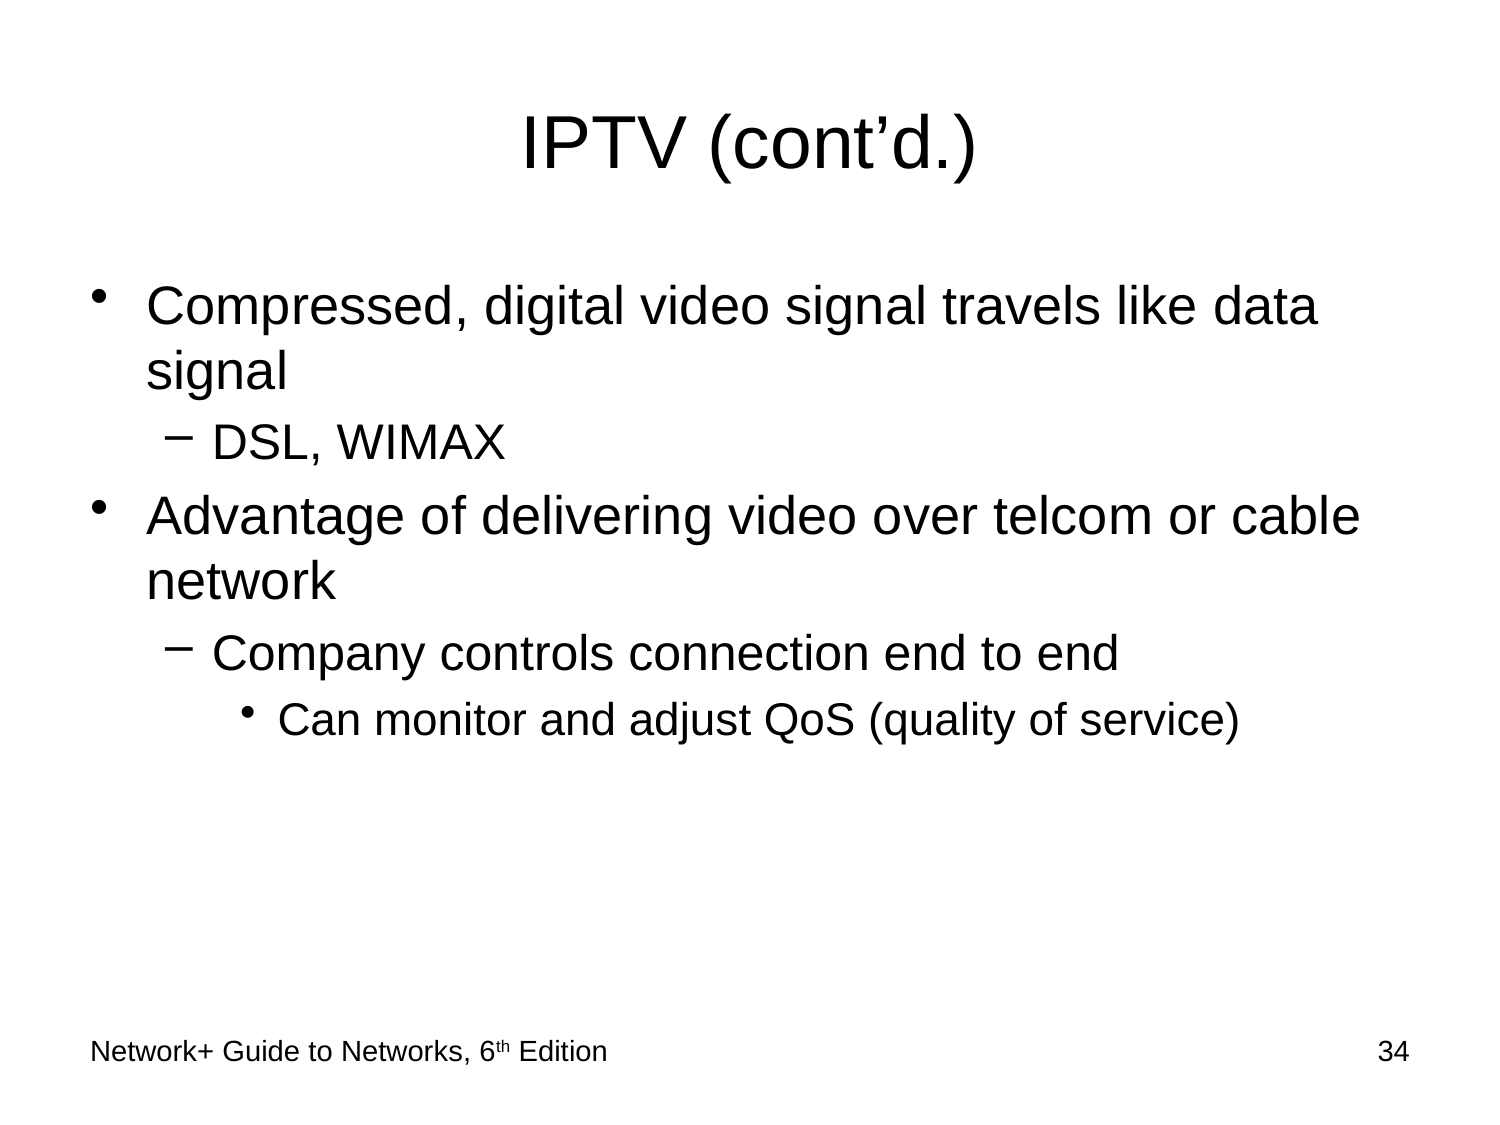

# IPTV (cont’d.)
Compressed, digital video signal travels like data signal
DSL, WIMAX
Advantage of delivering video over telcom or cable network
Company controls connection end to end
Can monitor and adjust QoS (quality of service)
Network+ Guide to Networks, 6th Edition
34